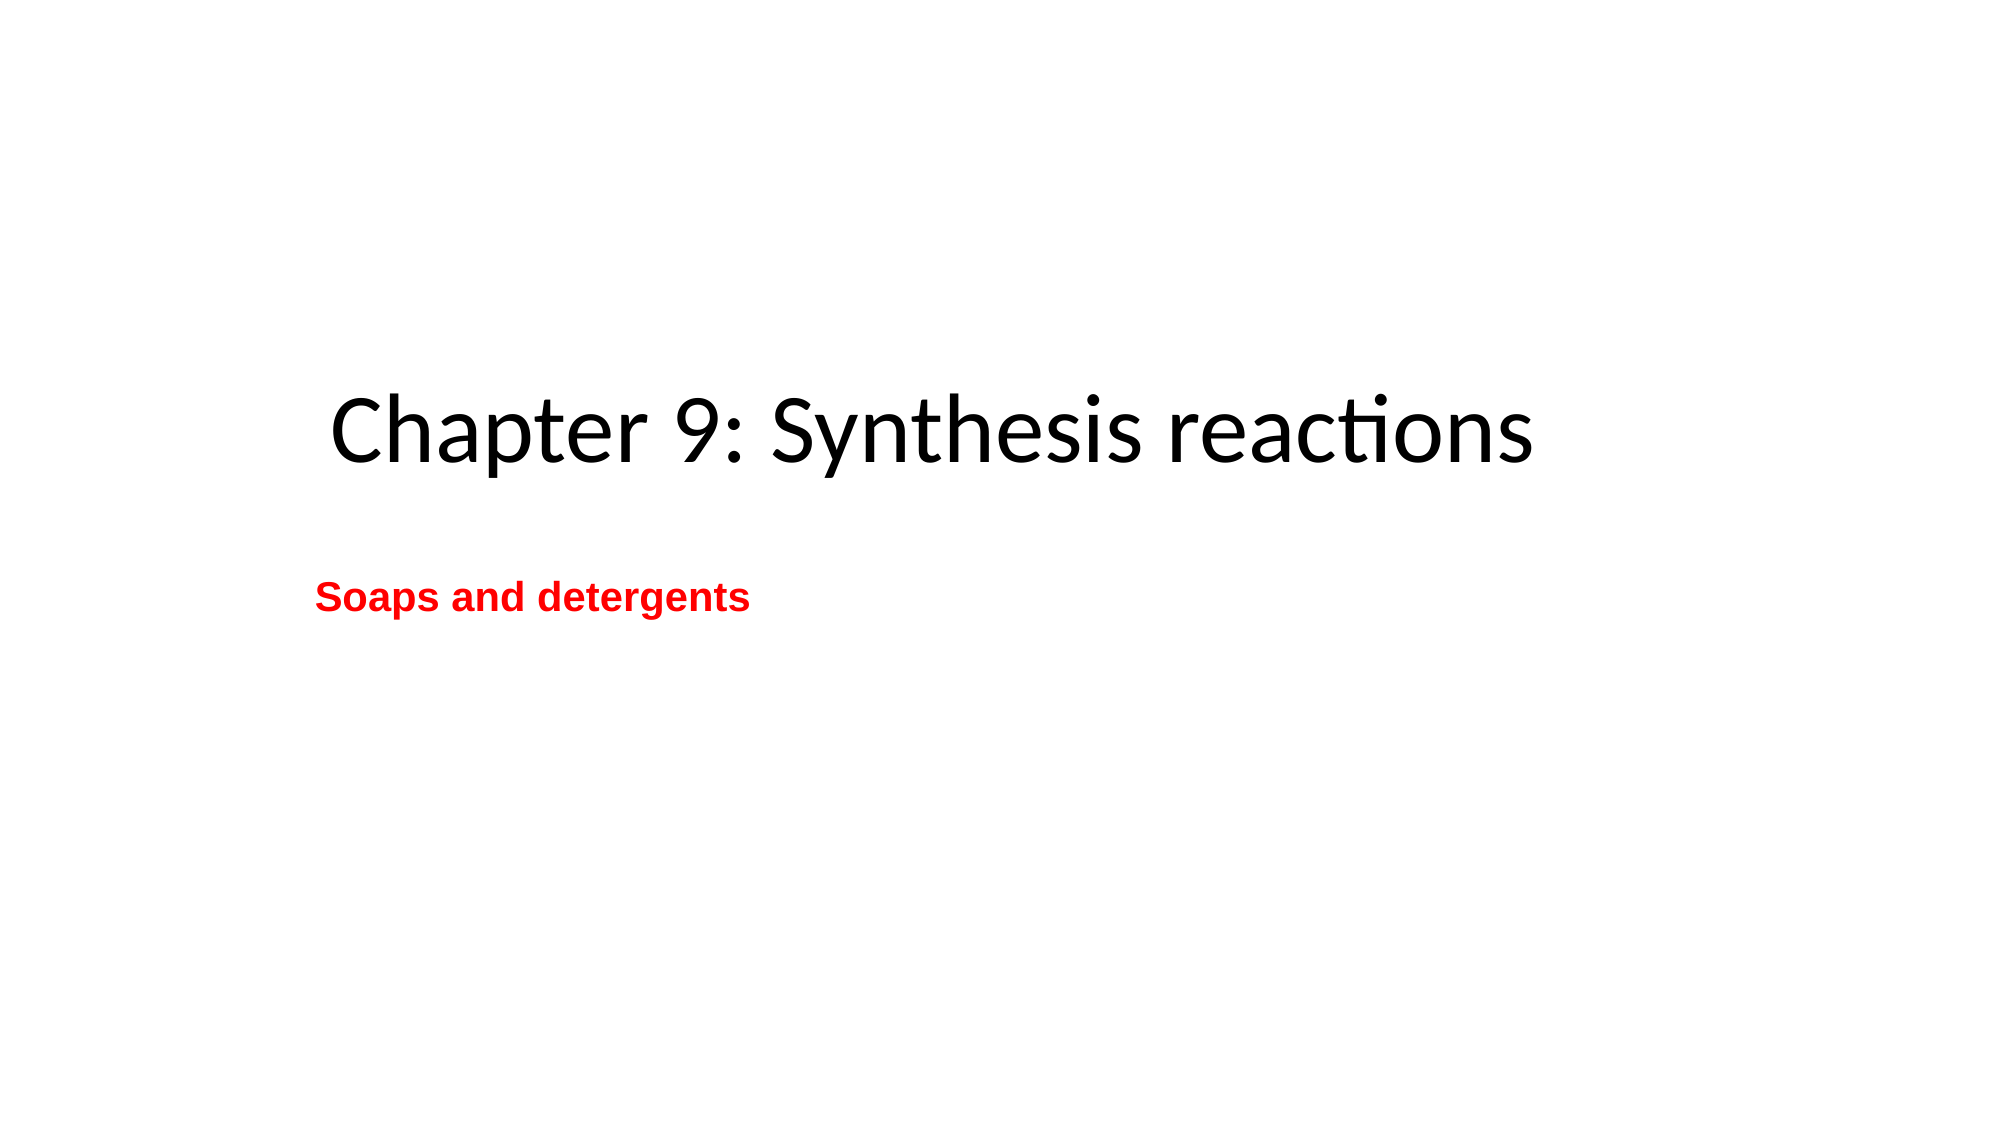

# Chapter 9: Synthesis reactions
Soaps and detergents